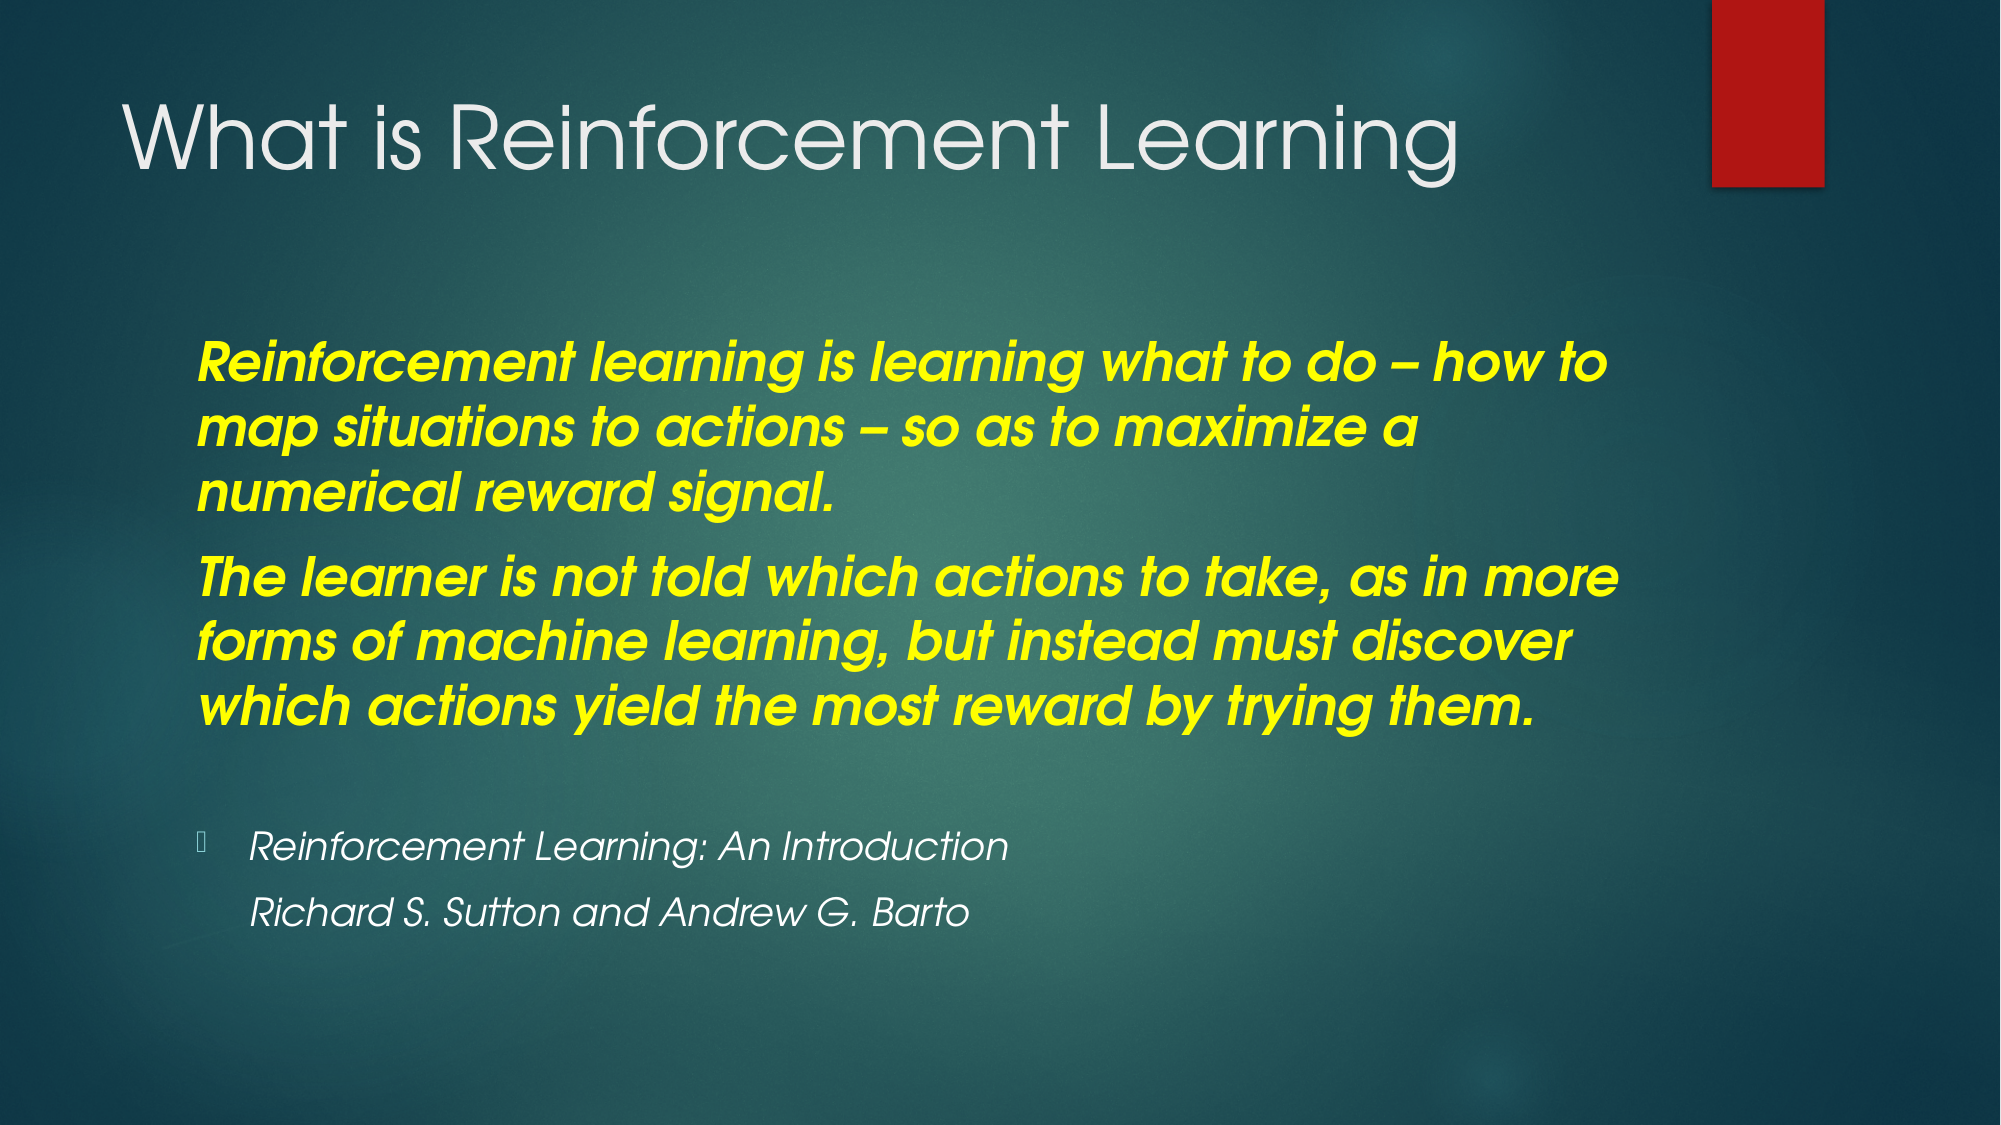

# What is Reinforcement Learning
Reinforcement learning is learning what to do – how to map situations to actions – so as to maximize a numerical reward signal.
The learner is not told which actions to take, as in more forms of machine learning, but instead must discover which actions yield the most reward by trying them.

Reinforcement Learning: An Introduction
     Richard S. Sutton and Andrew G. Barto